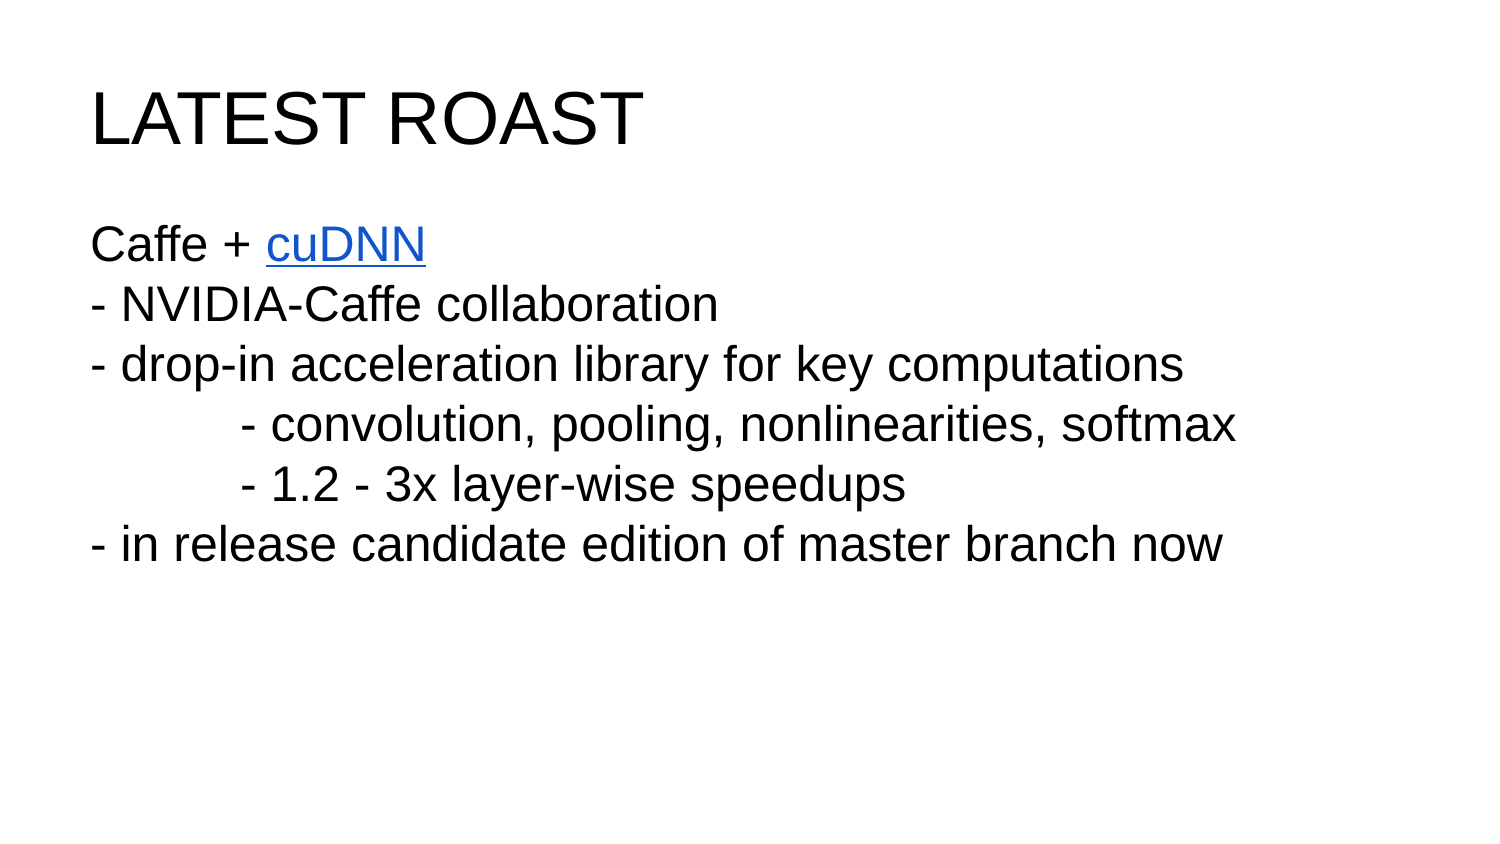

# LATEST ROAST
Caffe + cuDNN
- NVIDIA-Caffe collaboration
- drop-in acceleration library for key computations
	- convolution, pooling, nonlinearities, softmax
	- 1.2 - 3x layer-wise speedups
- in release candidate edition of master branch now